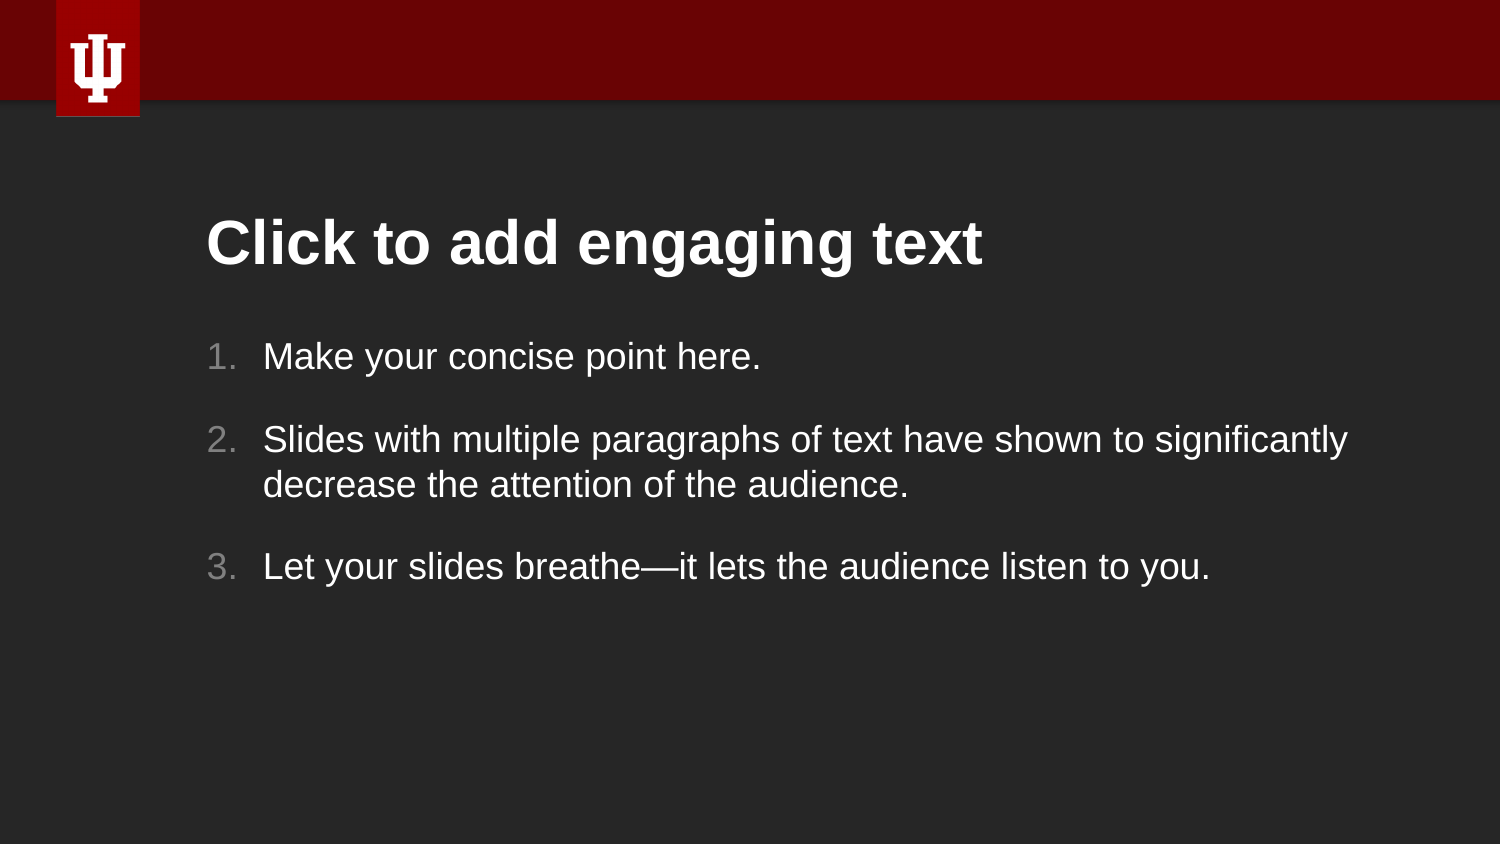

# Click to add engaging text
Make your concise point here.
Slides with multiple paragraphs of text have shown to significantly decrease the attention of the audience.
Let your slides breathe—it lets the audience listen to you.